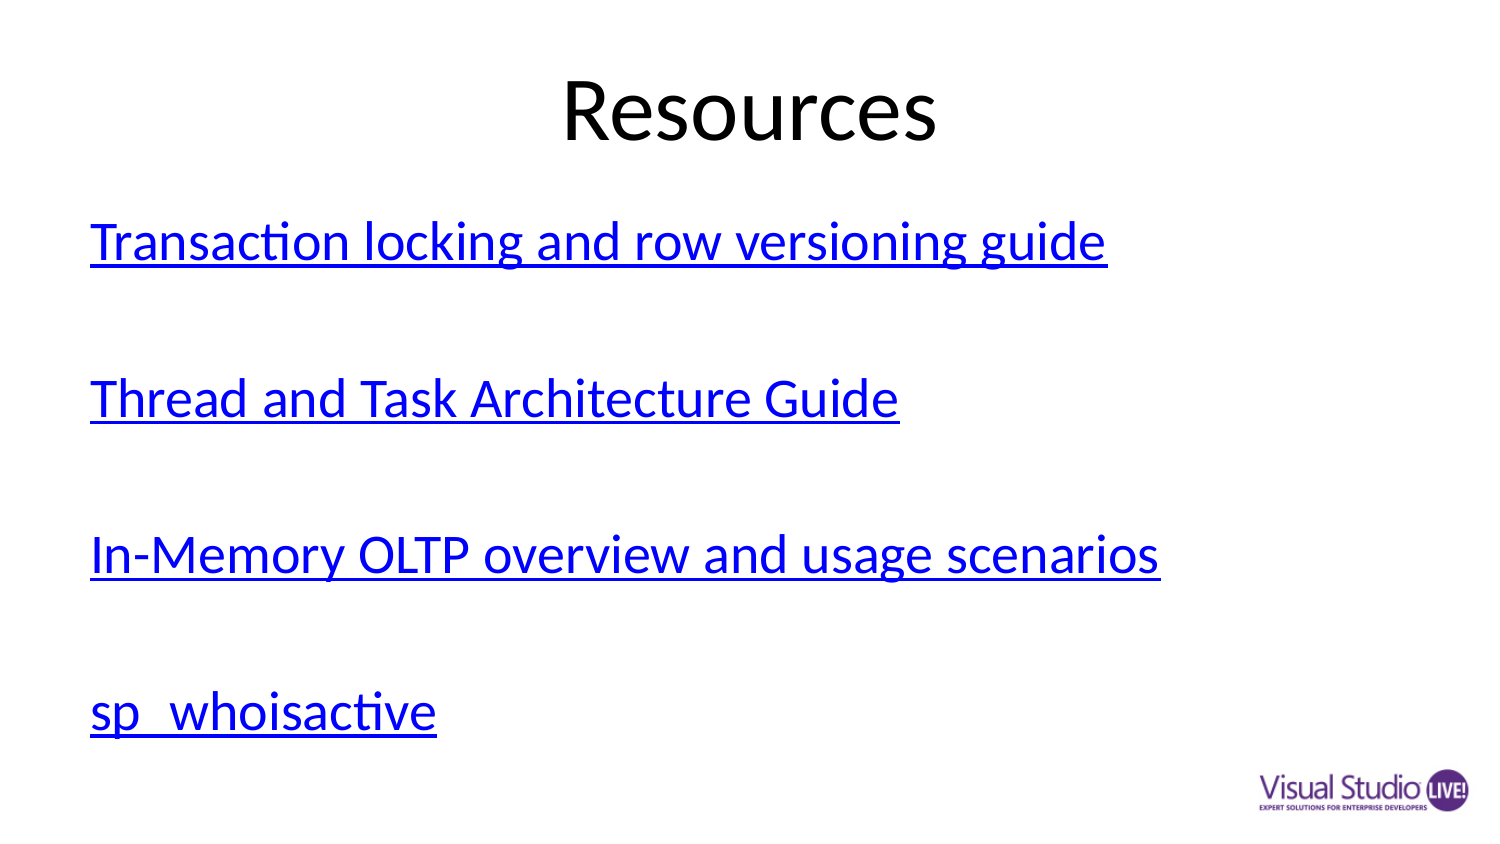

# Resources
Transaction locking and row versioning guide

Thread and Task Architecture Guide

In-Memory OLTP overview and usage scenarios

sp_whoisactive